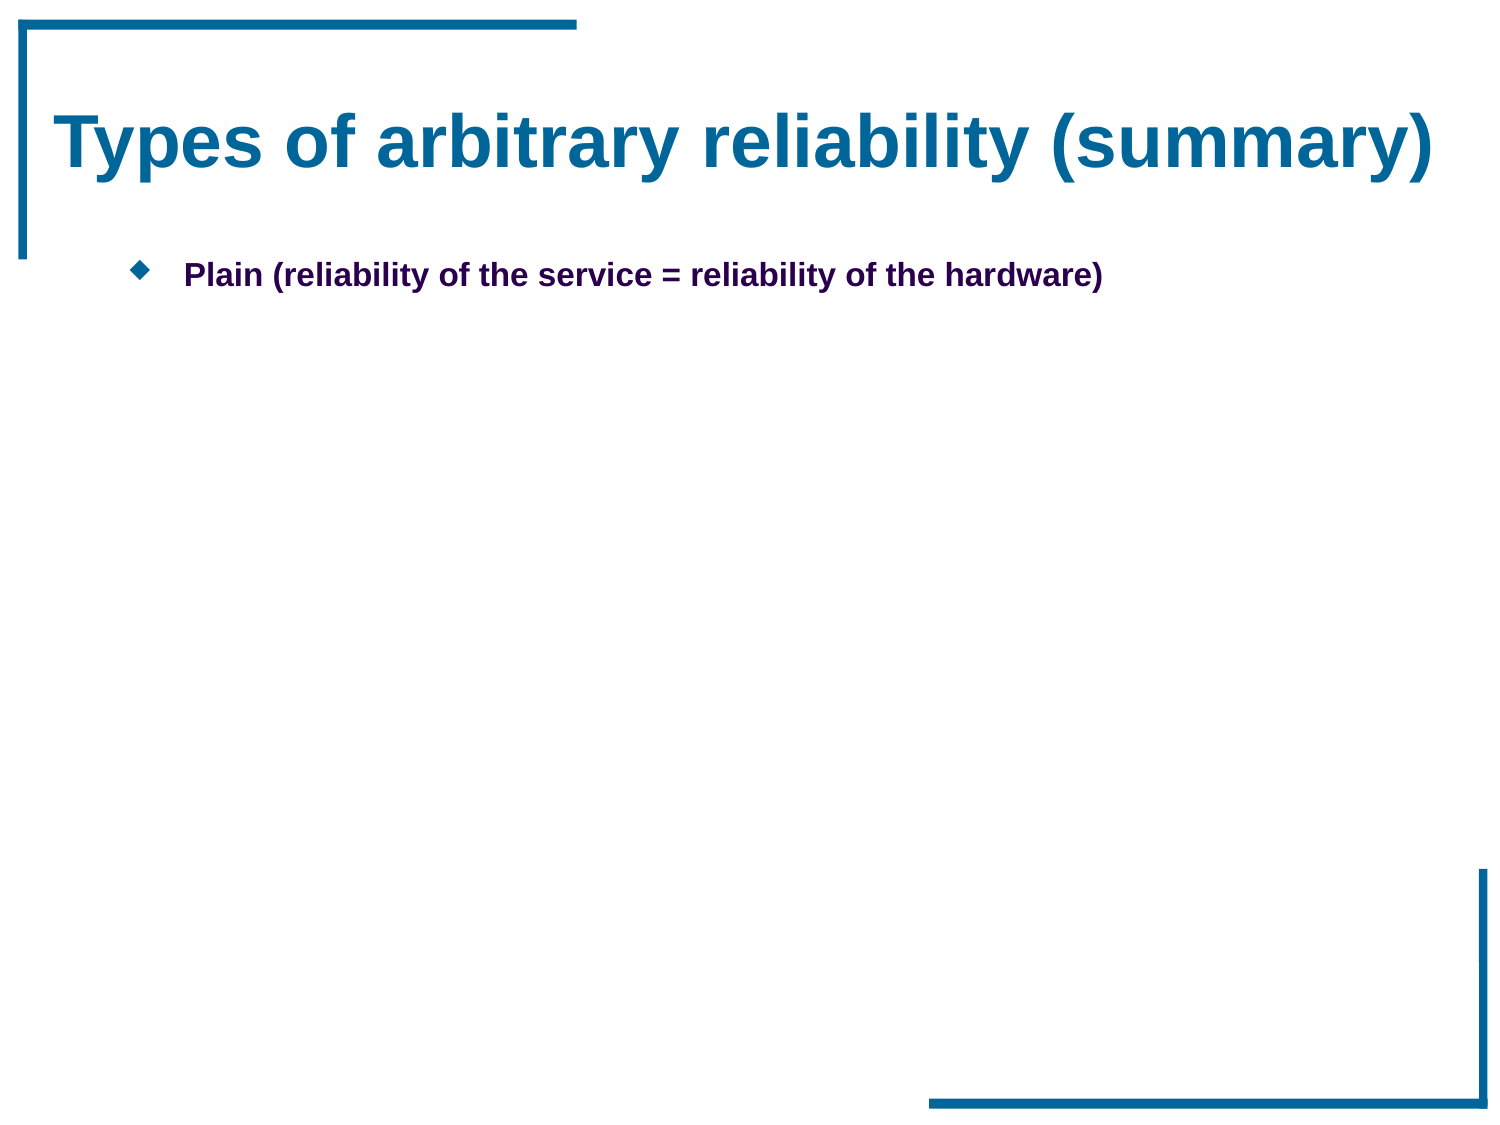

# Types of arbitrary reliability (summary)

Plain (reliability of the service = reliability of the hardware)